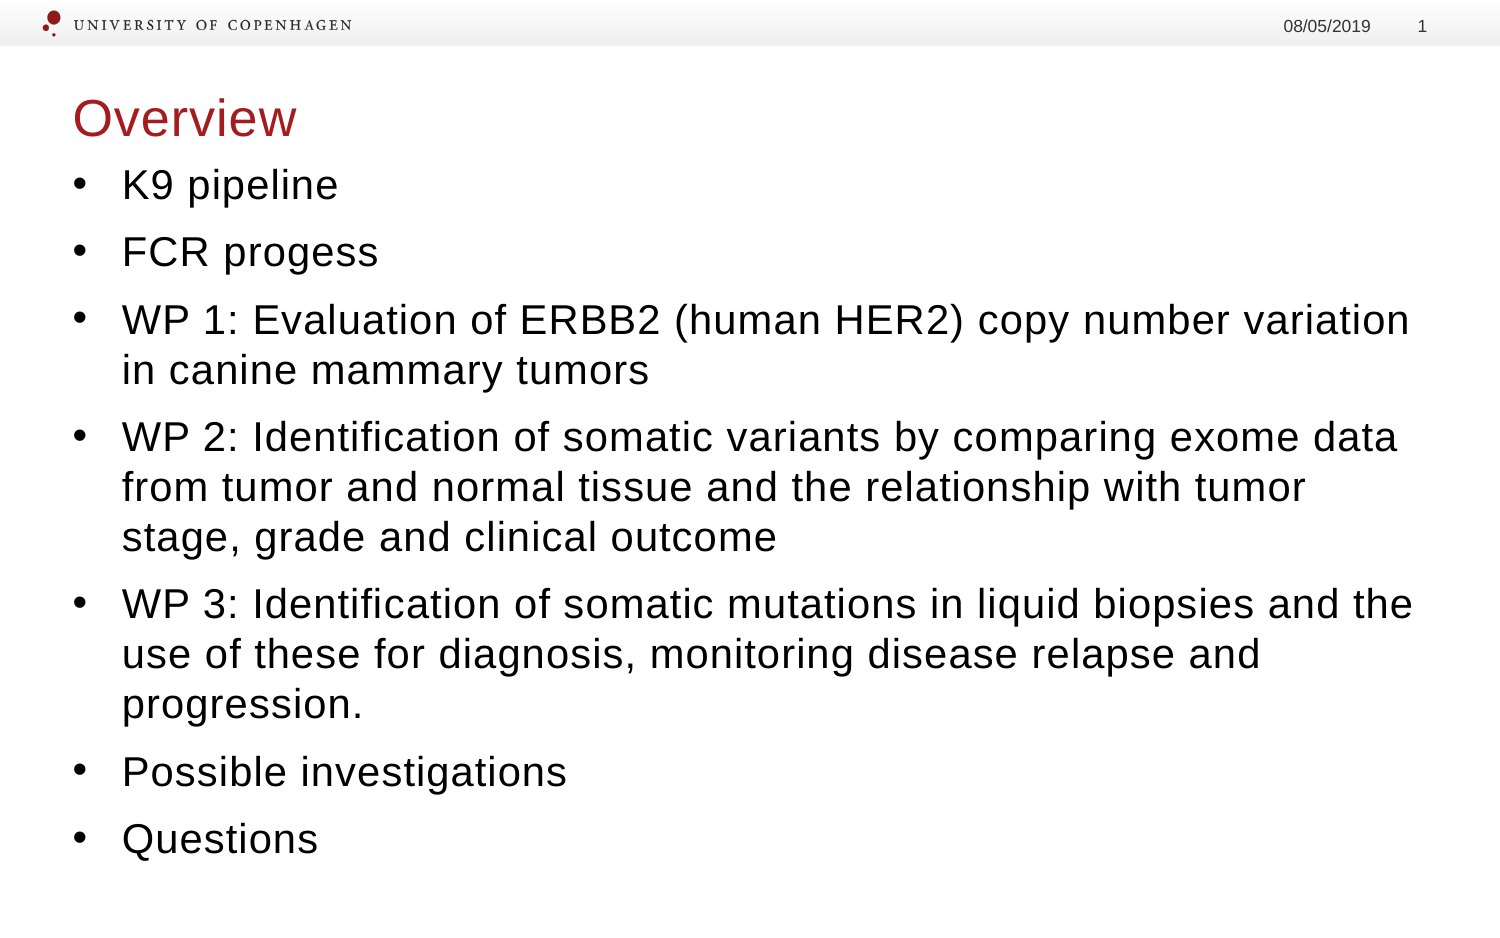

08/05/2019
1
# Overview
K9 pipeline
FCR progess
WP 1: Evaluation of ERBB2 (human HER2) copy number variation in canine mammary tumors
WP 2: Identification of somatic variants by comparing exome data from tumor and normal tissue and the relationship with tumor stage, grade and clinical outcome
WP 3: Identification of somatic mutations in liquid biopsies and the use of these for diagnosis, monitoring disease relapse and progression.
Possible investigations
Questions